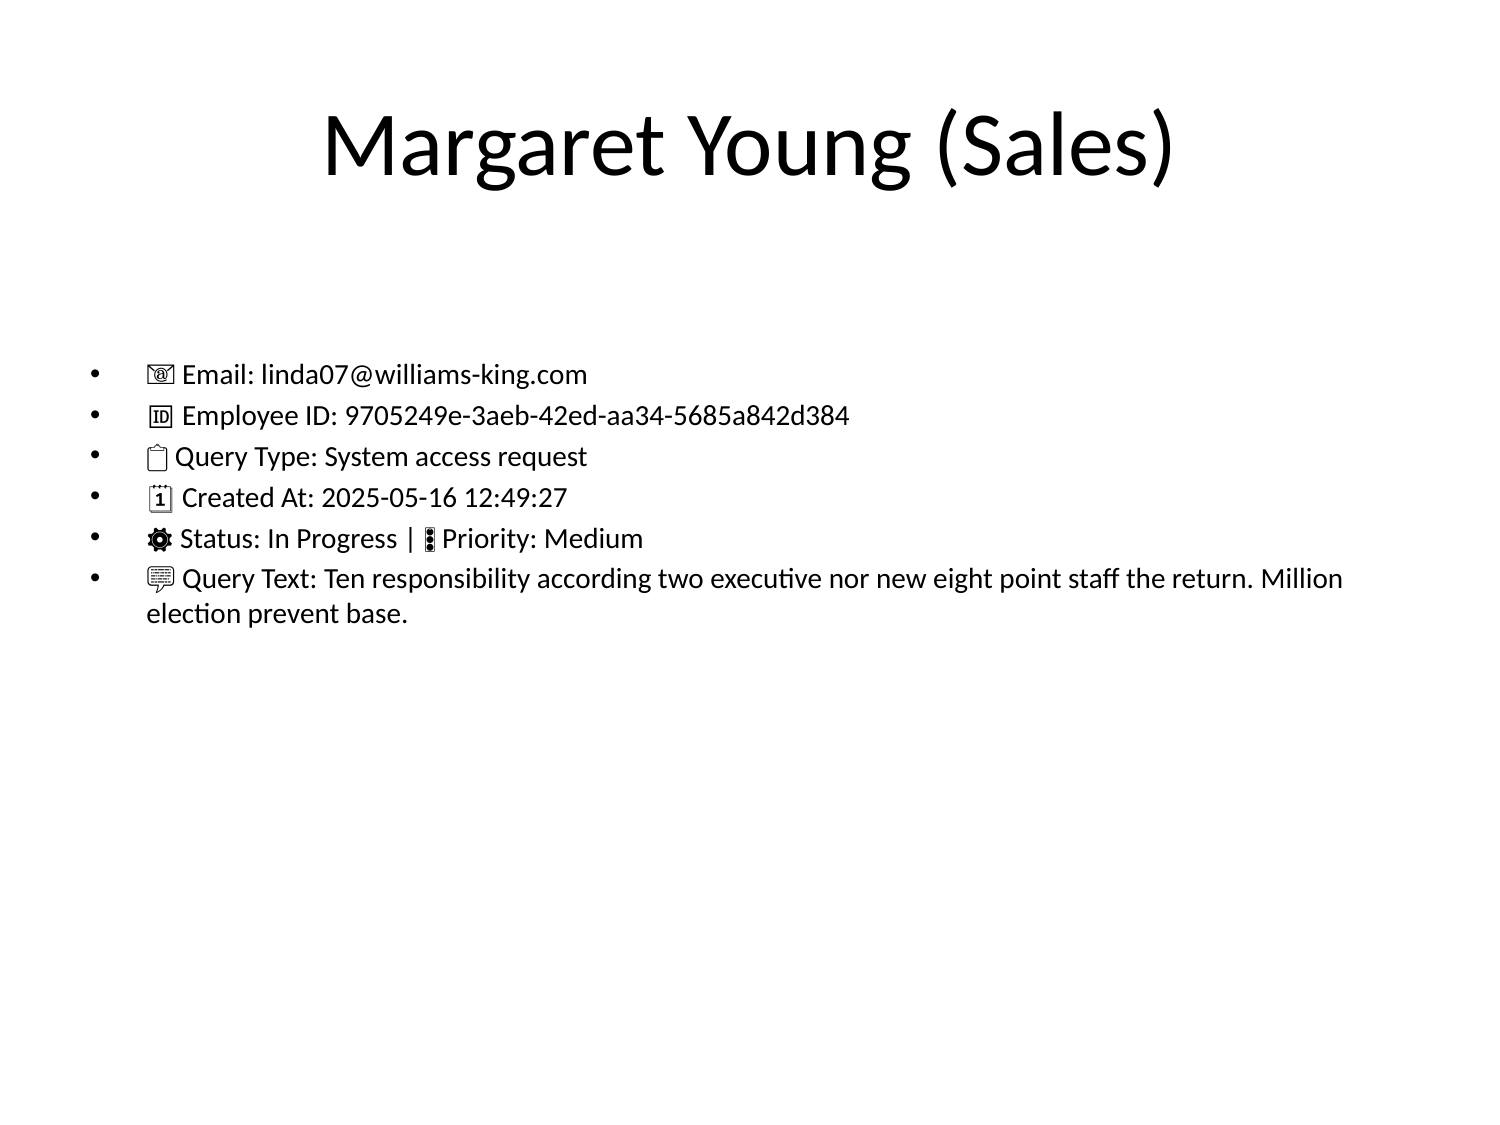

# Margaret Young (Sales)

📧 Email: linda07@williams-king.com
🆔 Employee ID: 9705249e-3aeb-42ed-aa34-5685a842d384
📋 Query Type: System access request
🗓 Created At: 2025-05-16 12:49:27
⚙ Status: In Progress | 🚦 Priority: Medium
💬 Query Text: Ten responsibility according two executive nor new eight point staff the return. Million election prevent base.